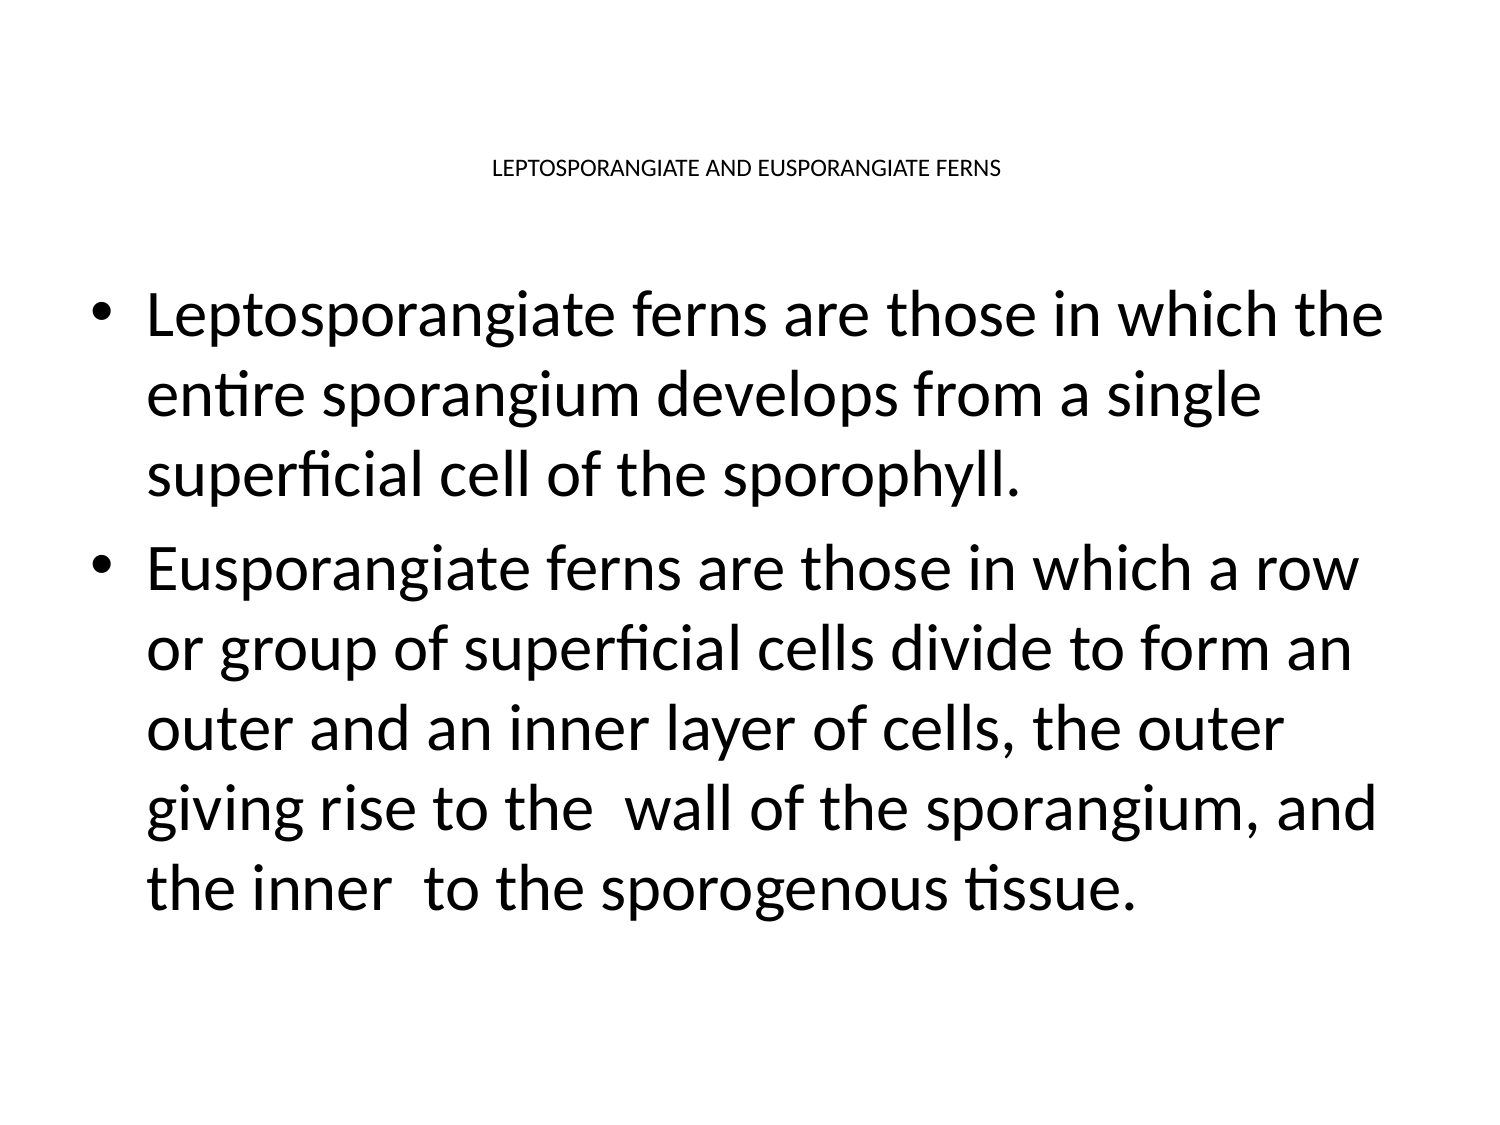

# LEPTOSPORANGIATE AND EUSPORANGIATE FERNS
Leptosporangiate ferns are those in which the entire sporangium develops from a single superficial cell of the sporophyll.
Eusporangiate ferns are those in which a row or group of superficial cells divide to form an outer and an inner layer of cells, the outer giving rise to the  wall of the sporangium, and the inner  to the sporogenous tissue.